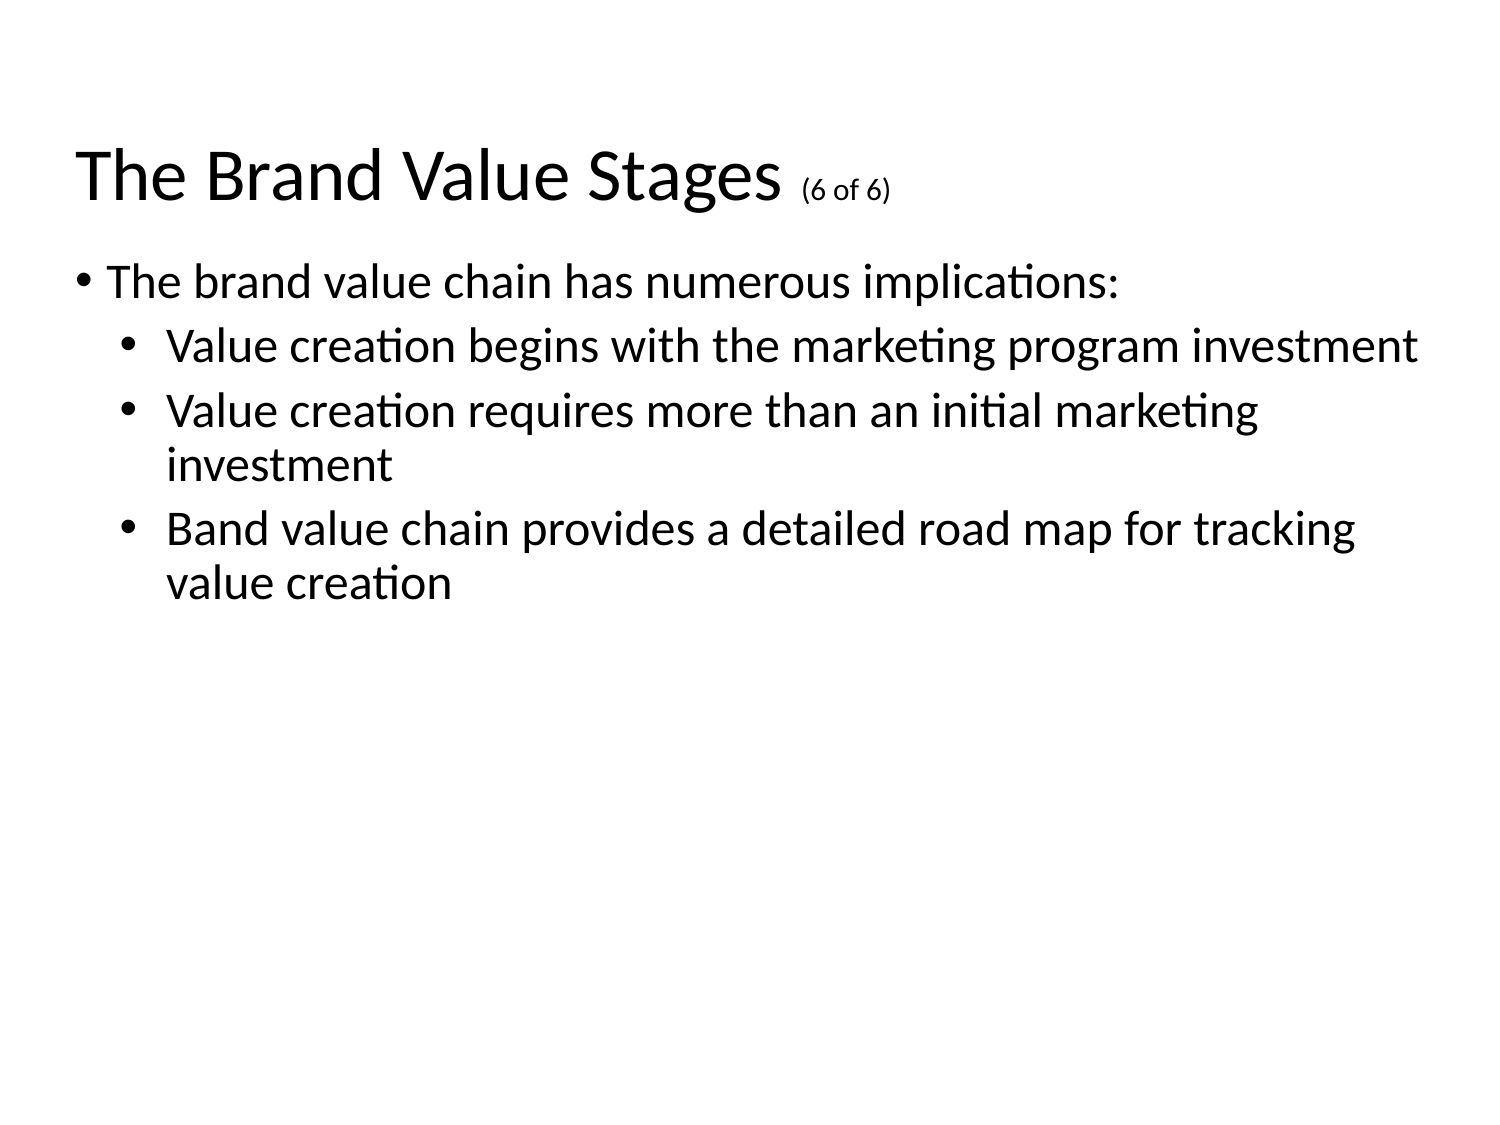

# The Brand Value Stages (6 of 6)
The brand value chain has numerous implications:
Value creation begins with the marketing program investment
Value creation requires more than an initial marketing investment
Band value chain provides a detailed road map for tracking value creation